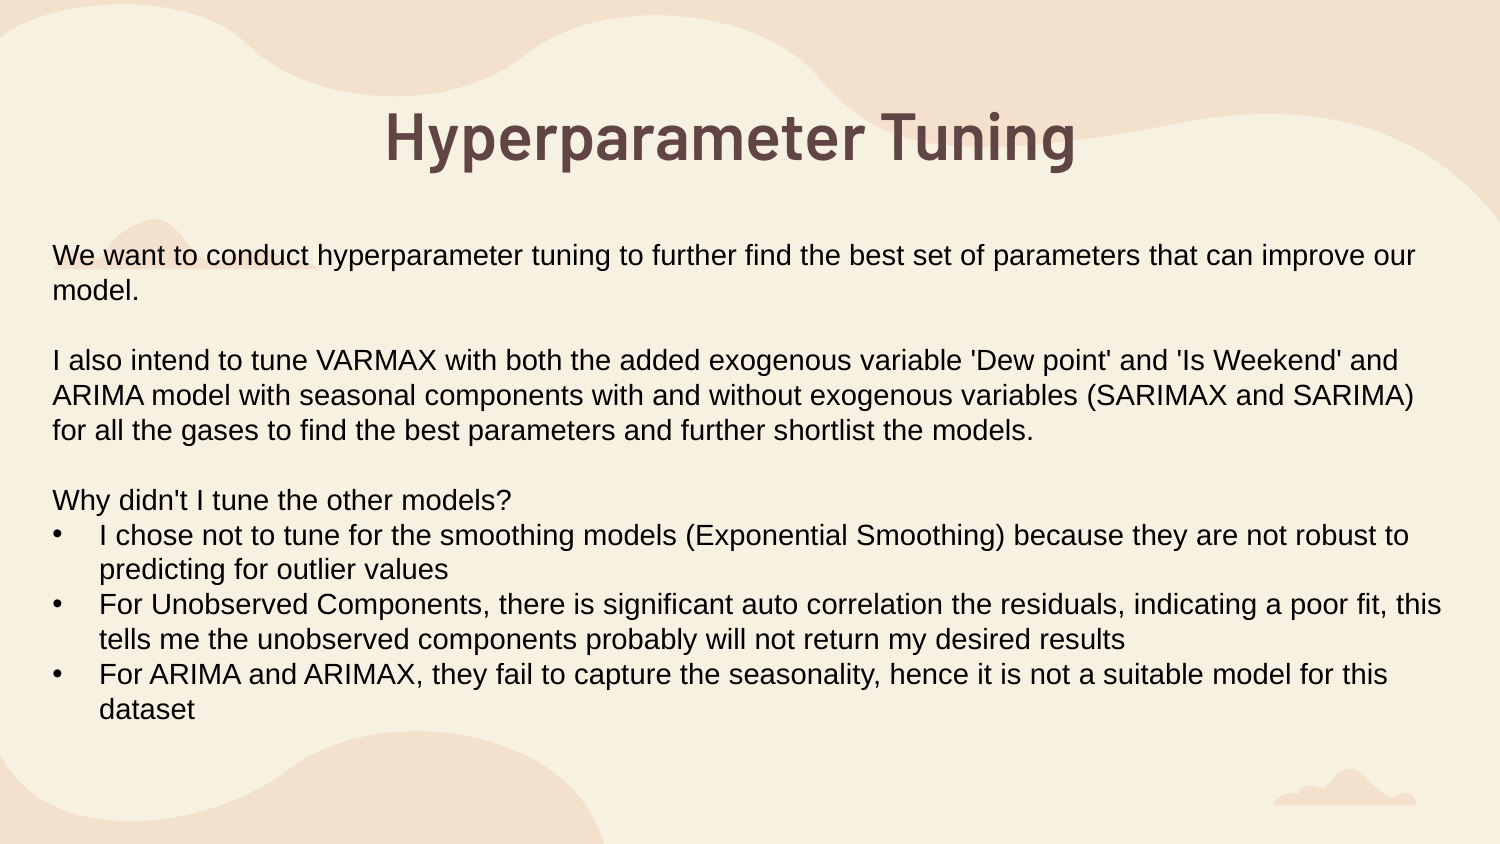

# Hyperparameter Tuning
We want to conduct hyperparameter tuning to further find the best set of parameters that can improve our model.

I also intend to tune VARMAX with both the added exogenous variable 'Dew point' and 'Is Weekend' and ARIMA model with seasonal components with and without exogenous variables (SARIMAX and SARIMA) for all the gases to find the best parameters and further shortlist the models.

Why didn't I tune the other models?
I chose not to tune for the smoothing models (Exponential Smoothing) because they are not robust to predicting for outlier values
For Unobserved Components, there is significant auto correlation the residuals, indicating a poor fit, this tells me the unobserved components probably will not return my desired results
For ARIMA and ARIMAX, they fail to capture the seasonality, hence it is not a suitable model for this dataset